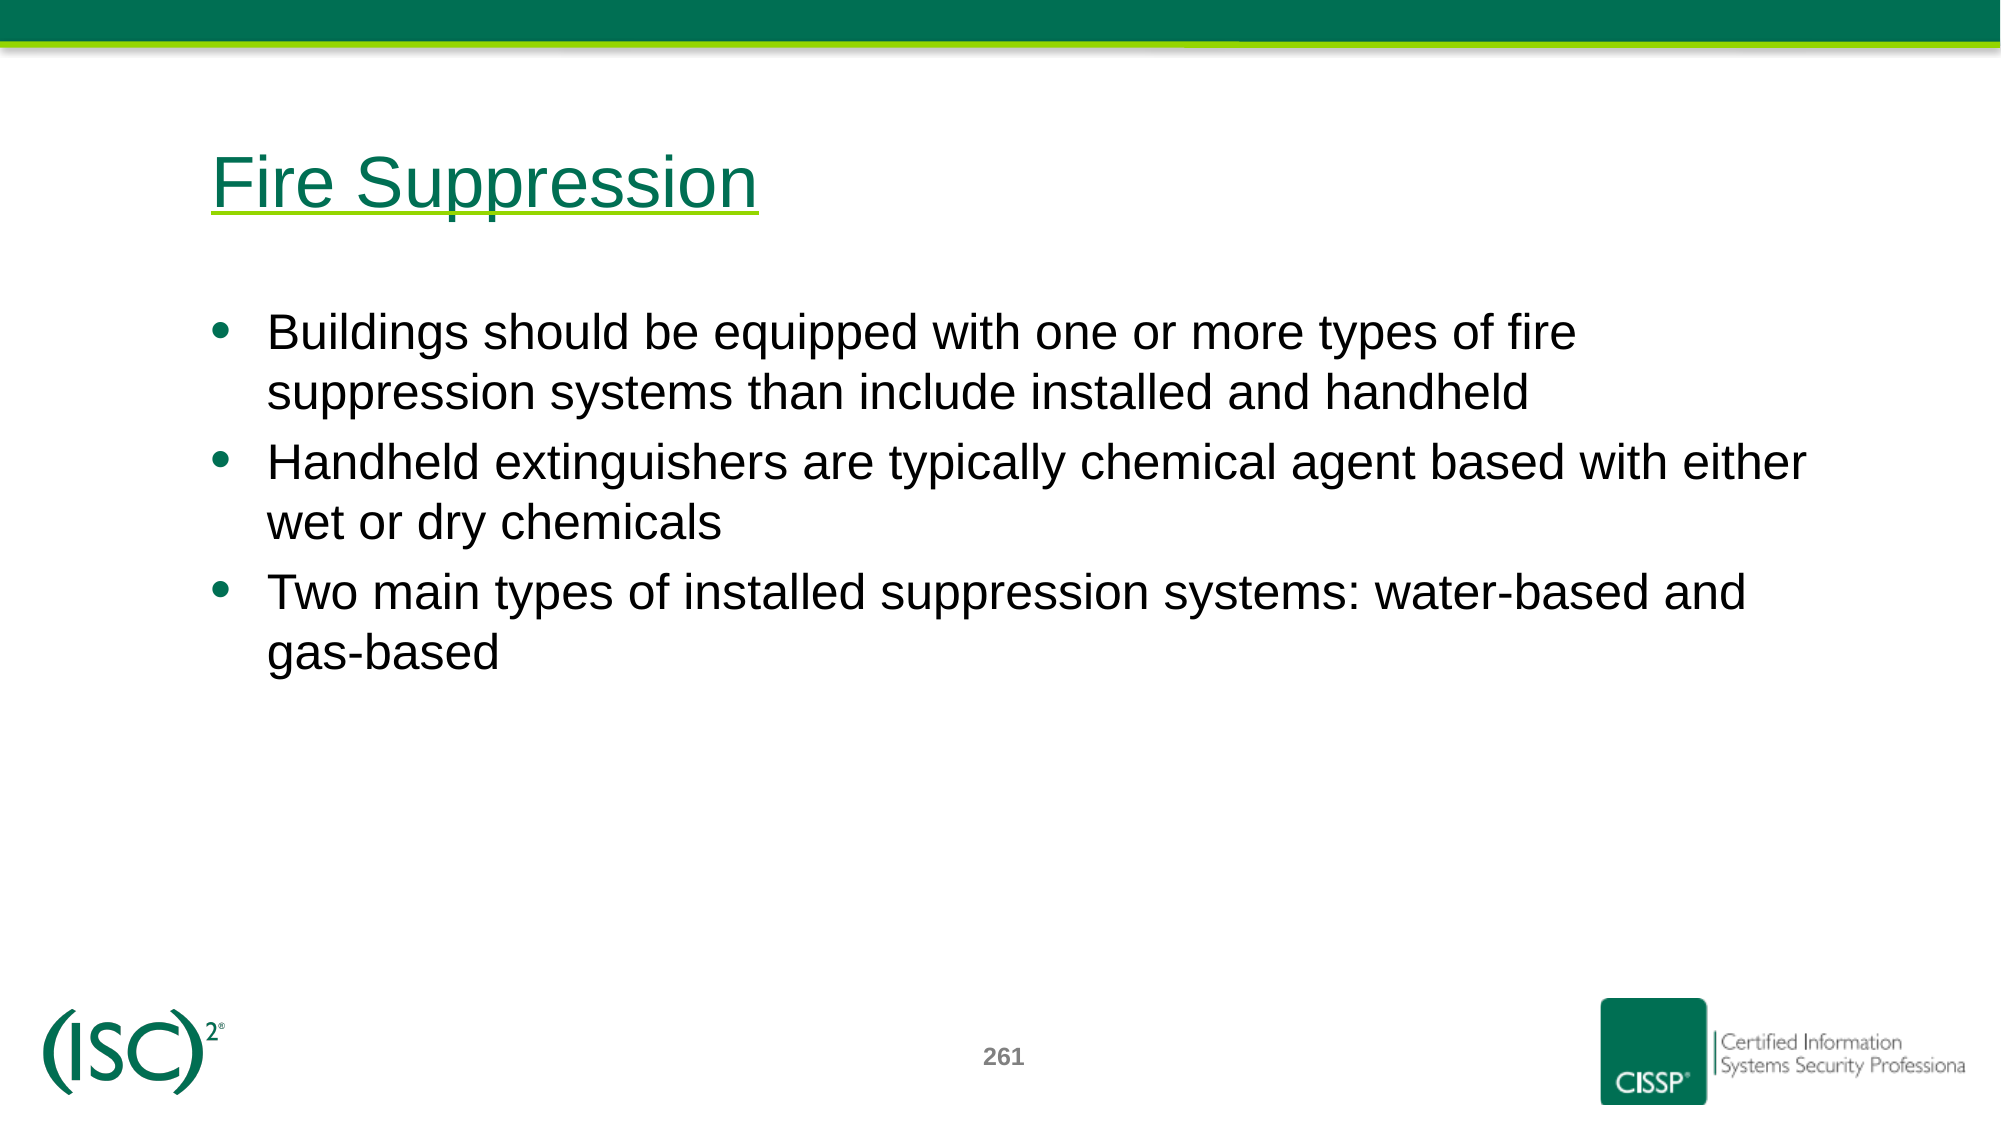

# Fire Suppression
Buildings should be equipped with one or more types of fire suppression systems than include installed and handheld
Handheld extinguishers are typically chemical agent based with either wet or dry chemicals
Two main types of installed suppression systems: water-based and gas-based